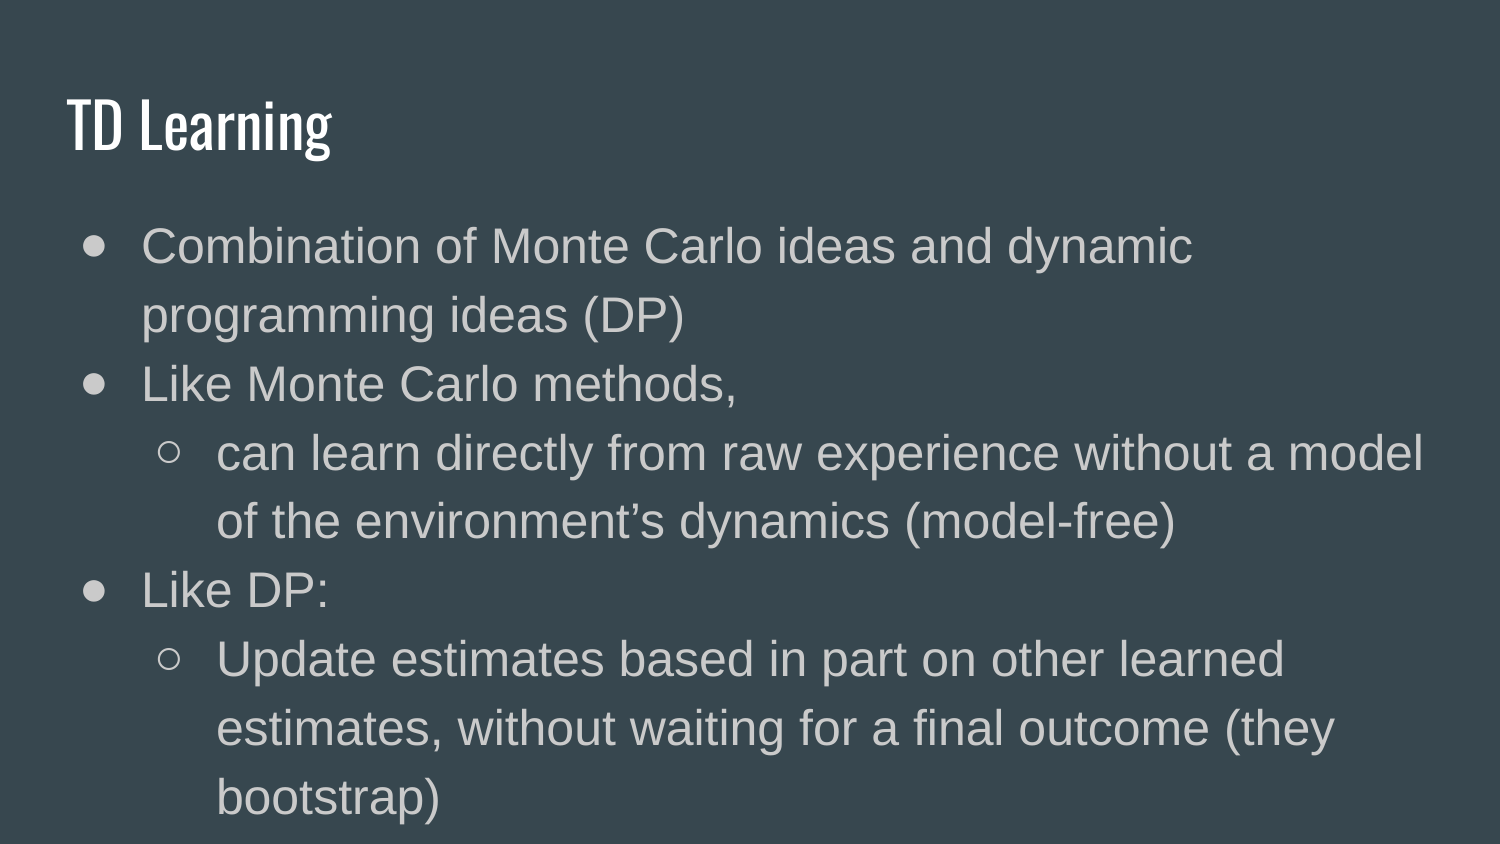

# TD Learning
Combination of Monte Carlo ideas and dynamic programming ideas (DP)
Like Monte Carlo methods,
can learn directly from raw experience without a model of the environment’s dynamics (model-free)
Like DP:
Update estimates based in part on other learned estimates, without waiting for a final outcome (they bootstrap)